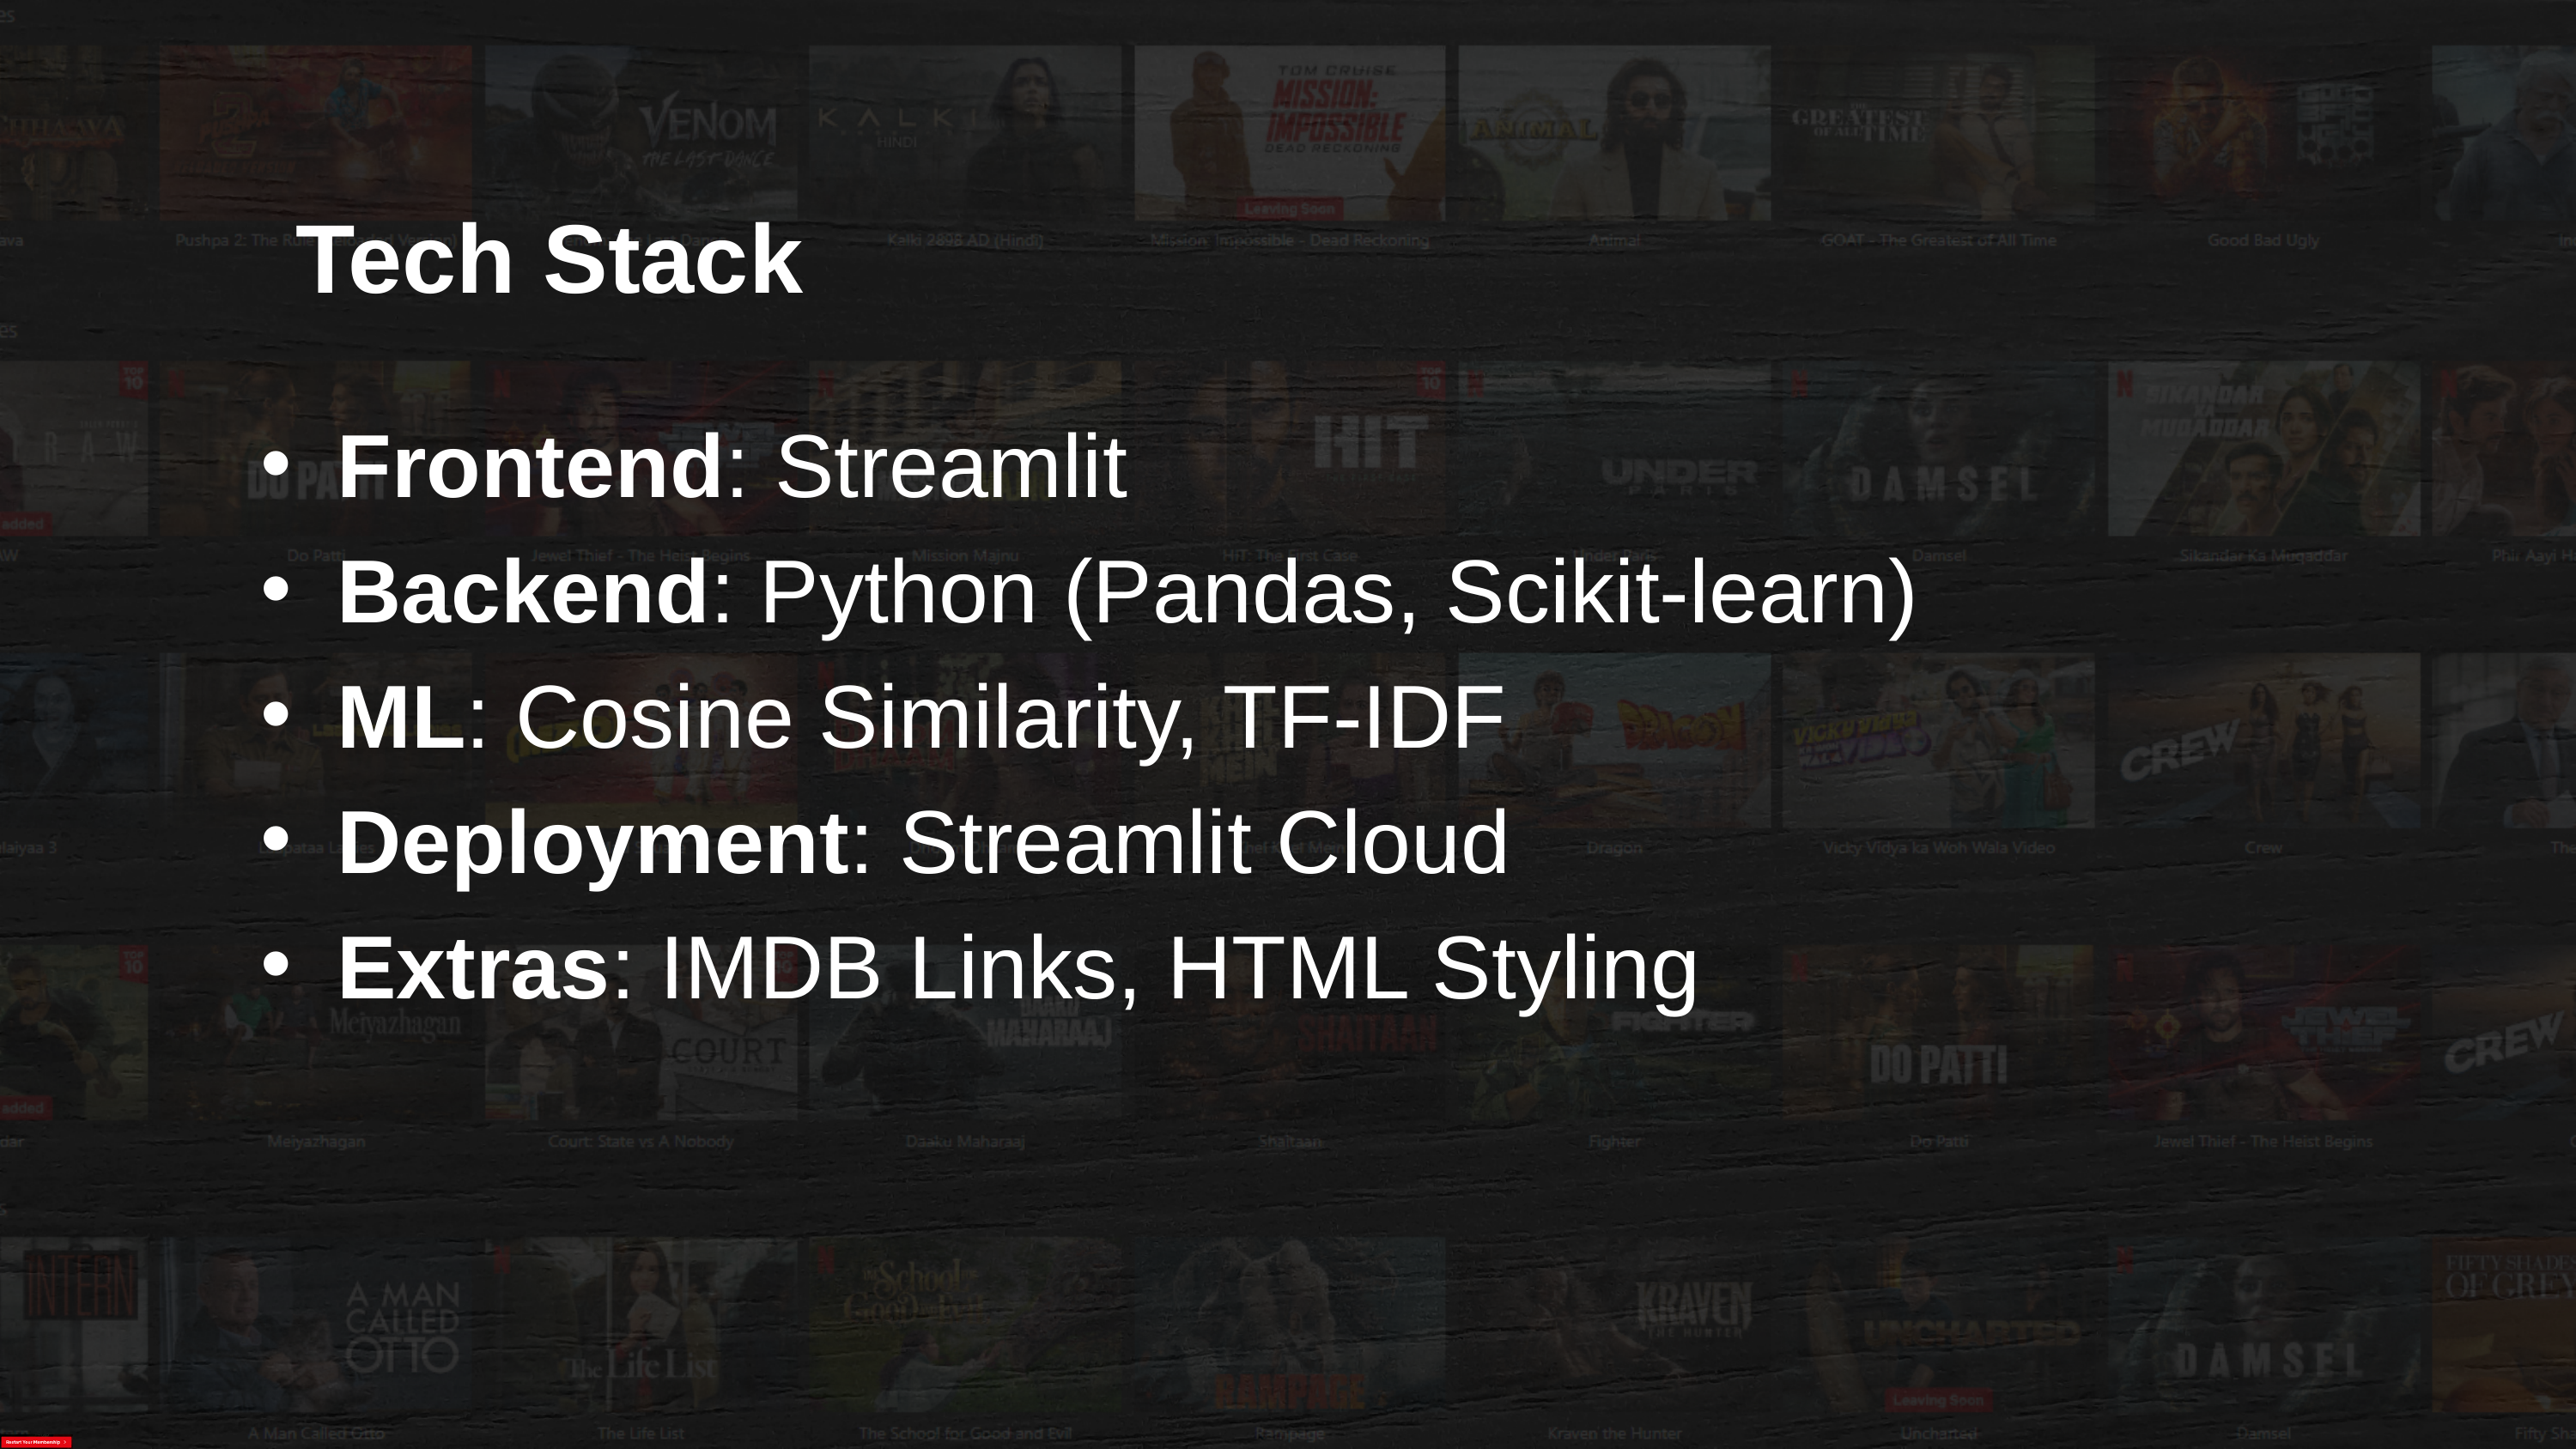

Tech Stack
Frontend: Streamlit
Backend: Python (Pandas, Scikit-learn)
ML: Cosine Similarity, TF-IDF
Deployment: Streamlit Cloud
Extras: IMDB Links, HTML Styling